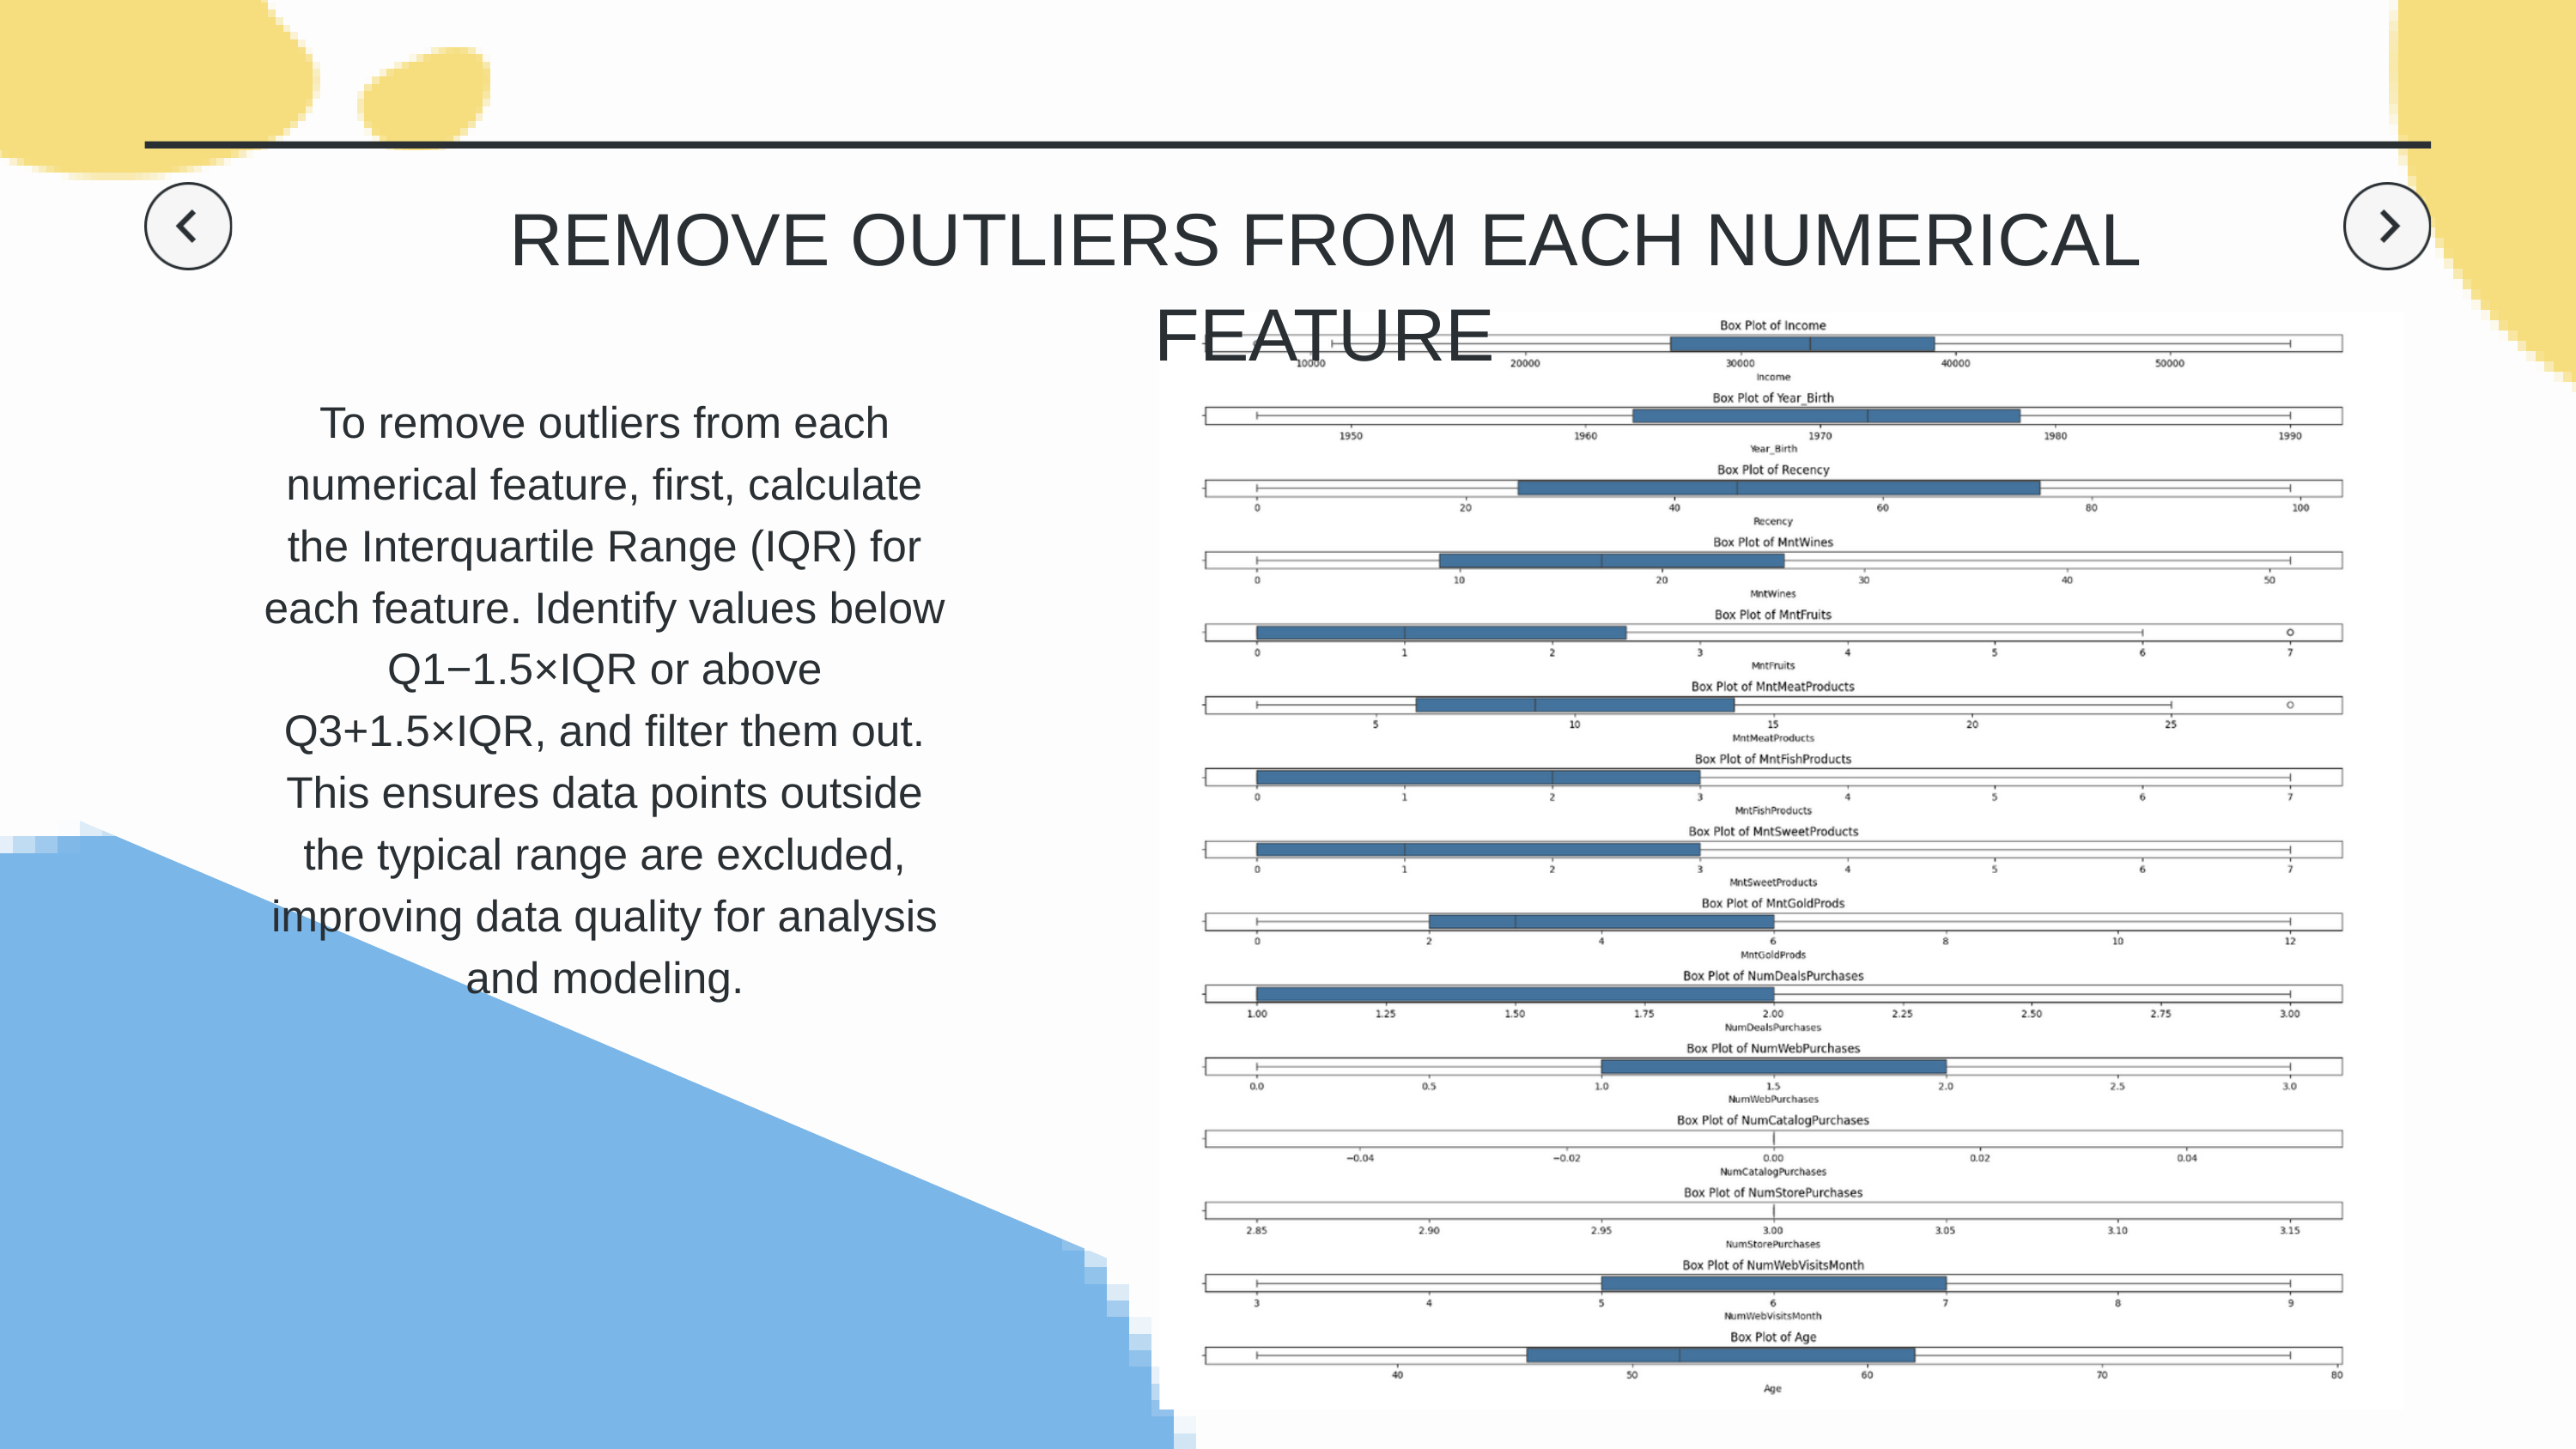

REMOVE OUTLIERS FROM EACH NUMERICAL FEATURE

To remove outliers from each numerical feature, first, calculate the Interquartile Range (IQR) for each feature. Identify values below Q1−1.5×IQR or above Q3+1.5×IQR, and filter them out. This ensures data points outside the typical range are excluded, improving data quality for analysis and modeling.